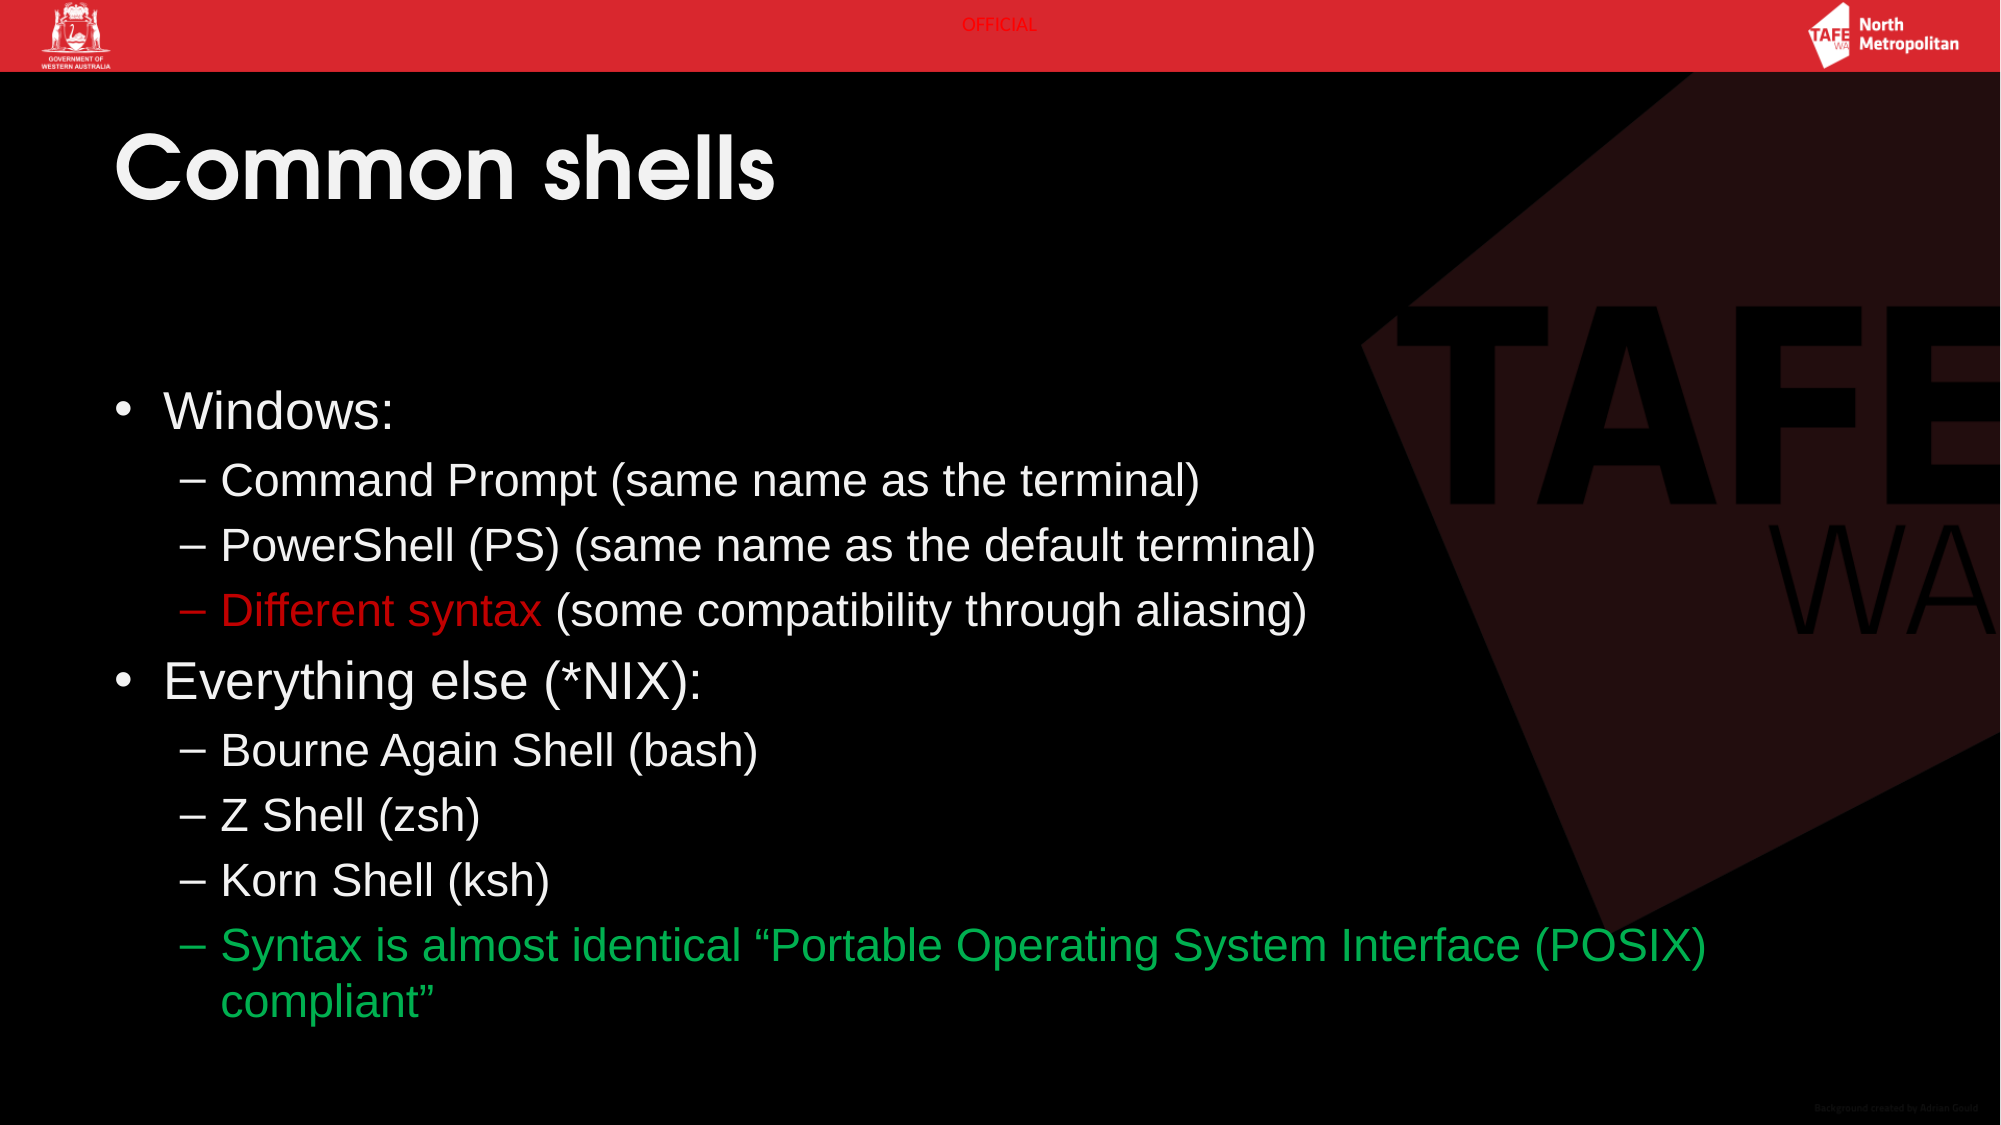

# Common shells

Windows:
Command Prompt (same name as the terminal)
PowerShell (PS) (same name as the default terminal)
Different syntax (some compatibility through aliasing)
Everything else (*NIX):
Bourne Again Shell (bash)
Z Shell (zsh)
Korn Shell (ksh)
Syntax is almost identical “Portable Operating System Interface (POSIX) compliant”